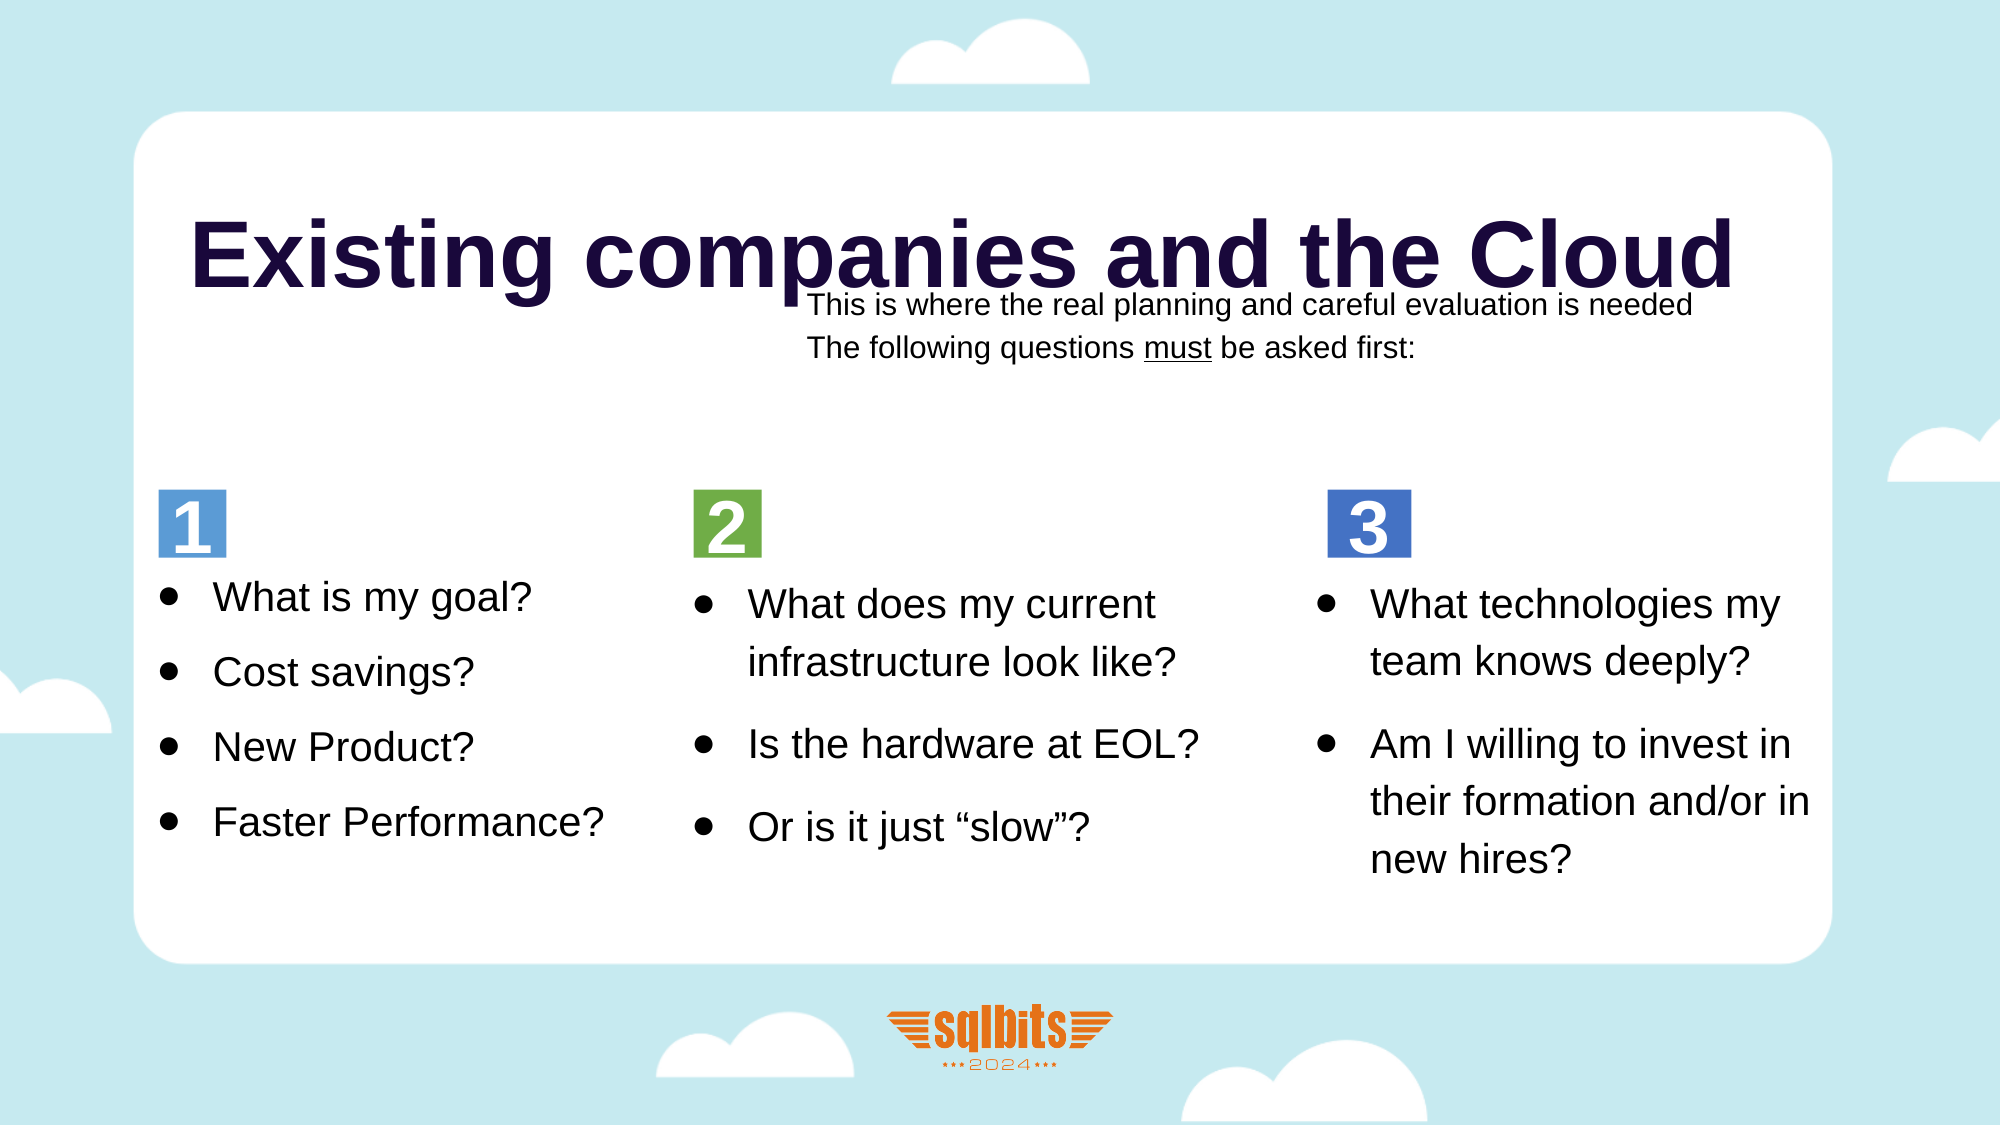

# Existing companies and the Cloud
This is where the real planning and careful evaluation is needed
The following questions must be asked first:
3
1
2
What technologies my team knows deeply?
Am I willing to invest in their formation and/or in new hires?
What is my goal?
Cost savings?
New Product?
Faster Performance?
What does my current infrastructure look like?
Is the hardware at EOL?
Or is it just “slow”?